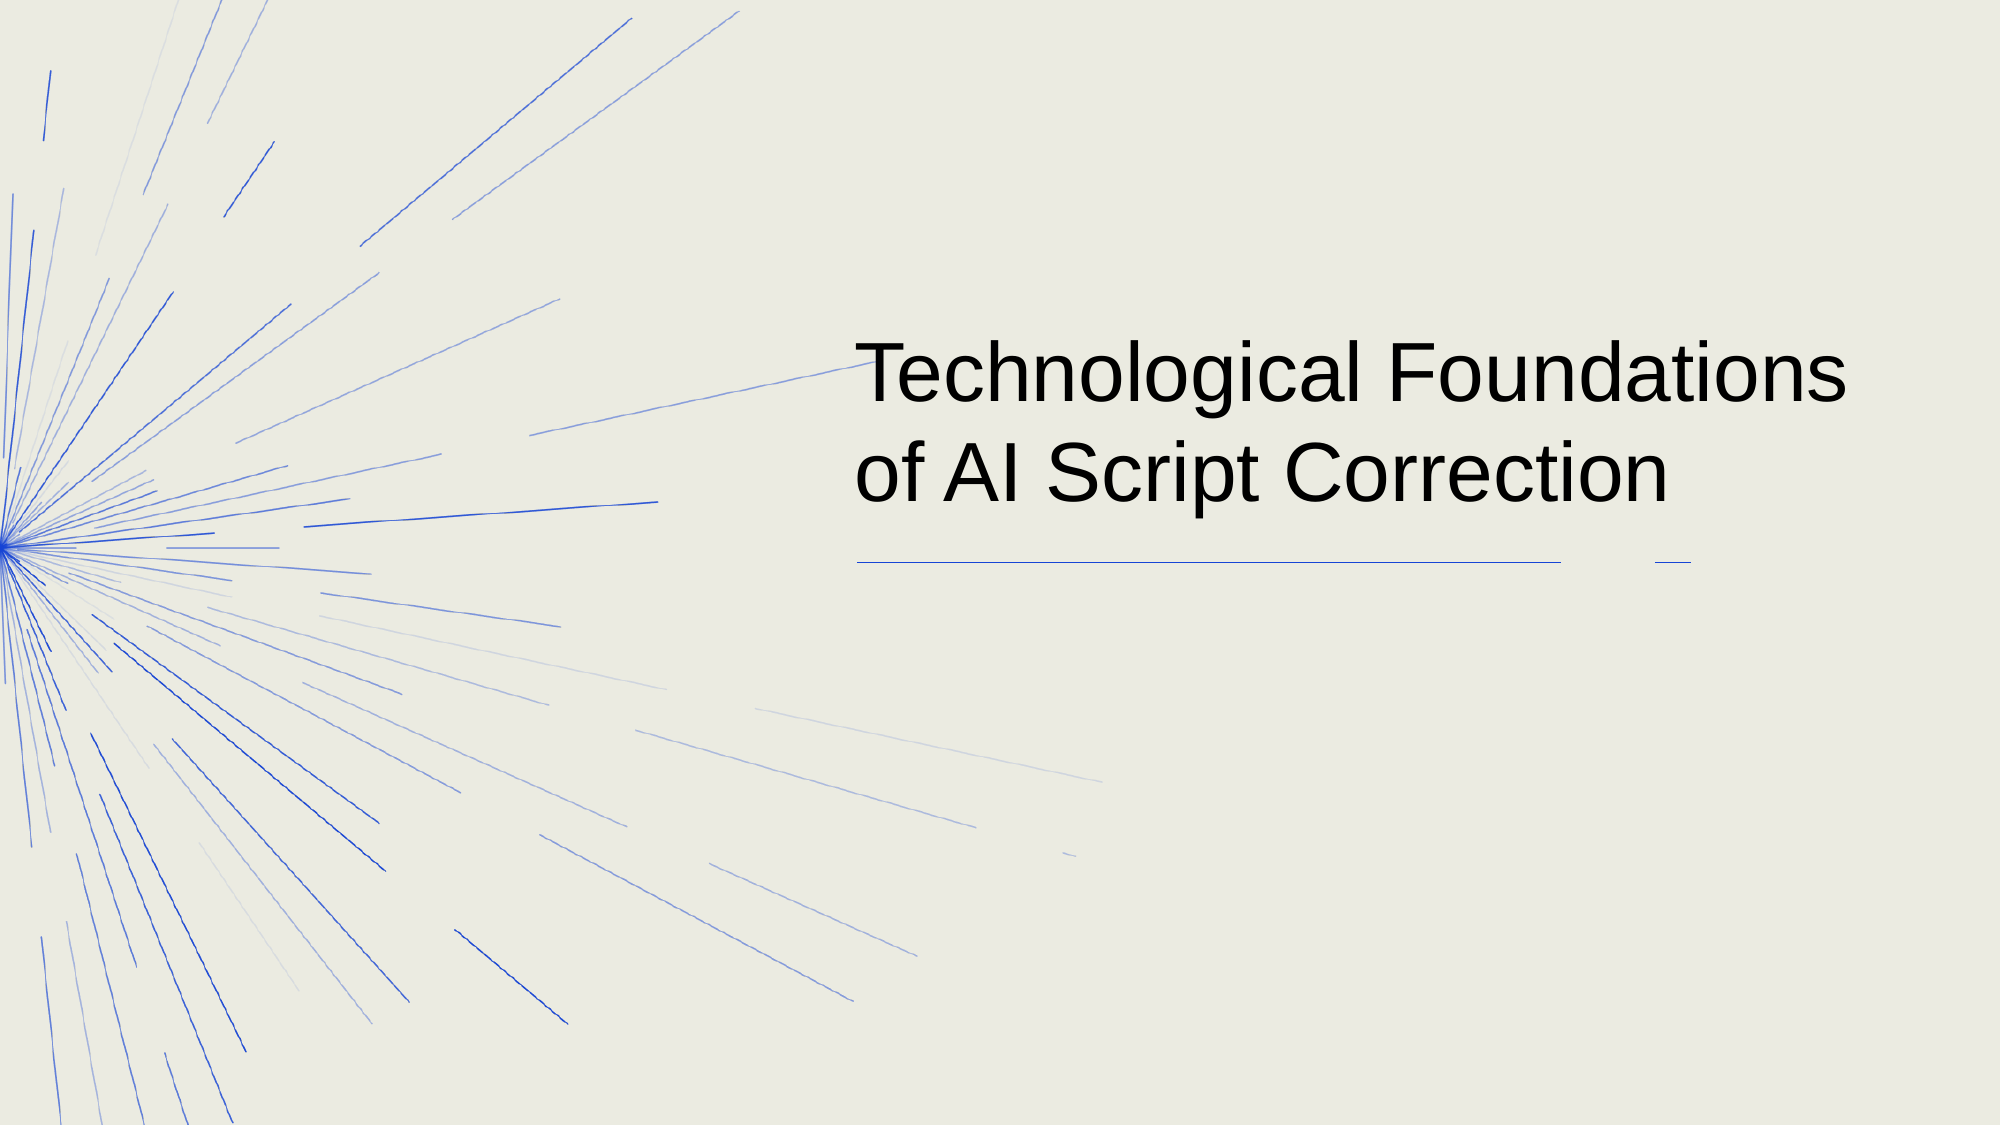

# Technological Foundations of AI Script Correction